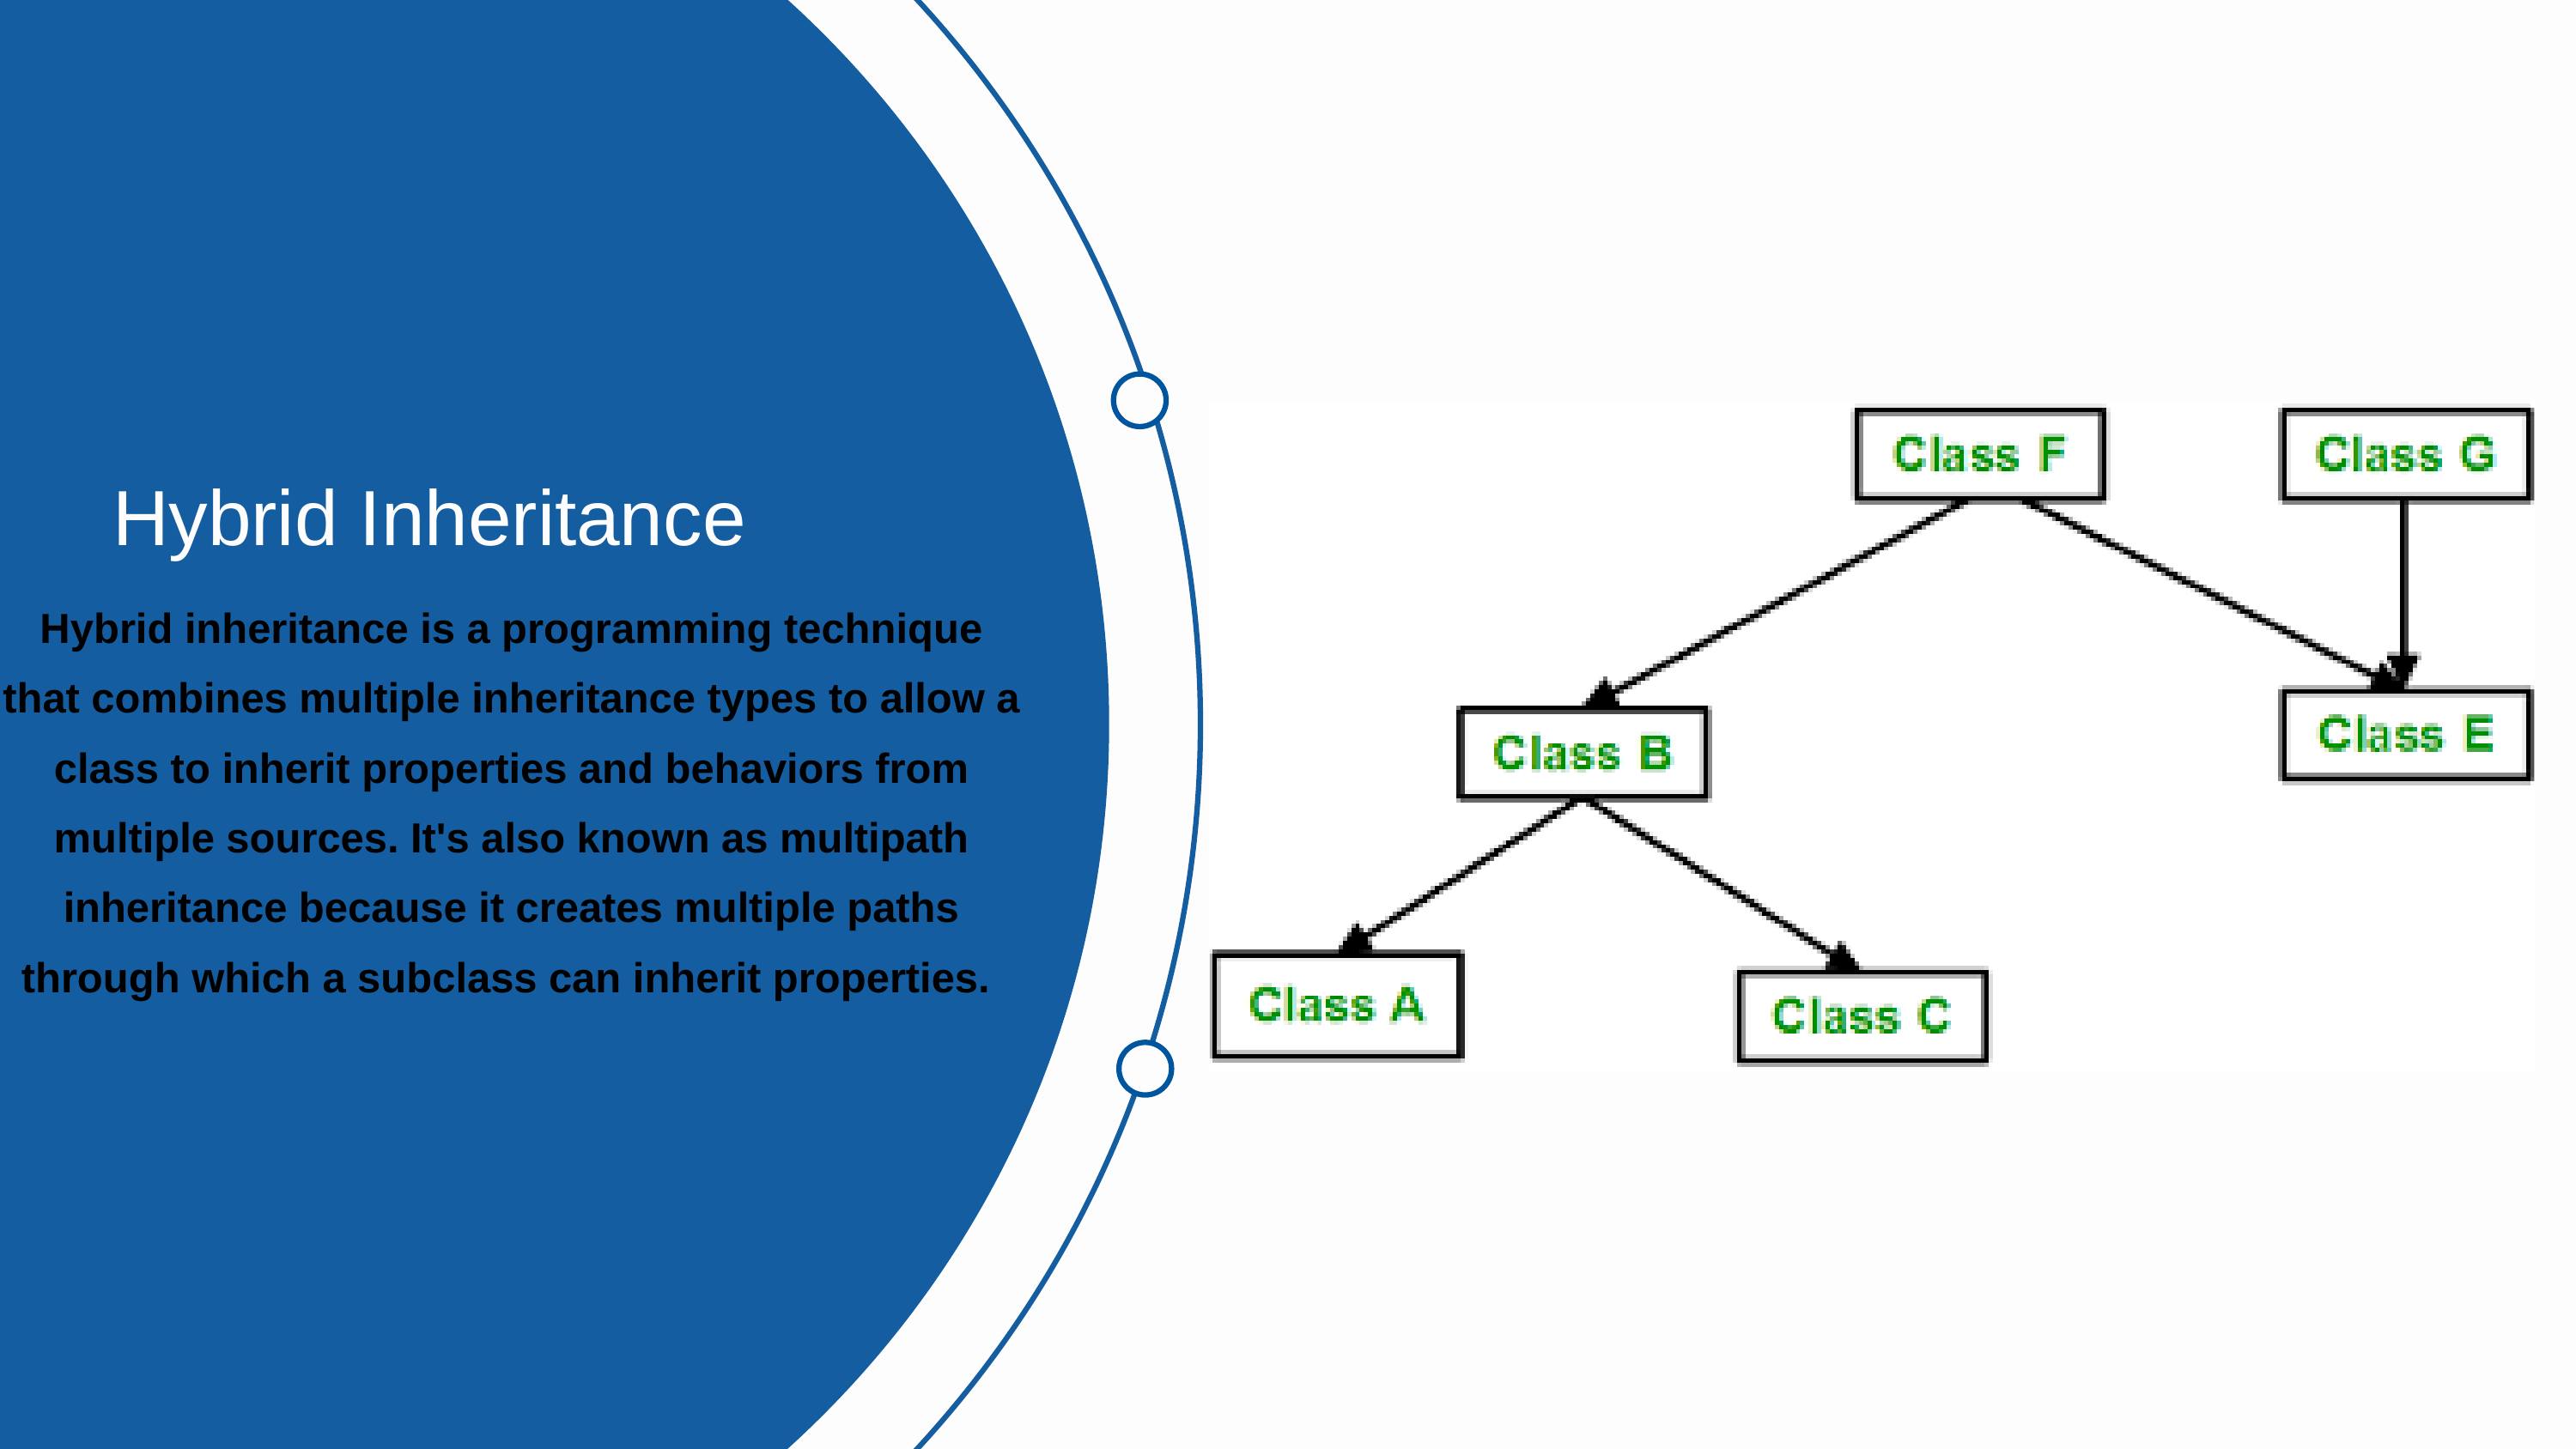

Hybrid Inheritance
Hybrid inheritance is a programming technique that combines multiple inheritance types to allow a class to inherit properties and behaviors from multiple sources. It's also known as multipath inheritance because it creates multiple paths through which a subclass can inherit properties.